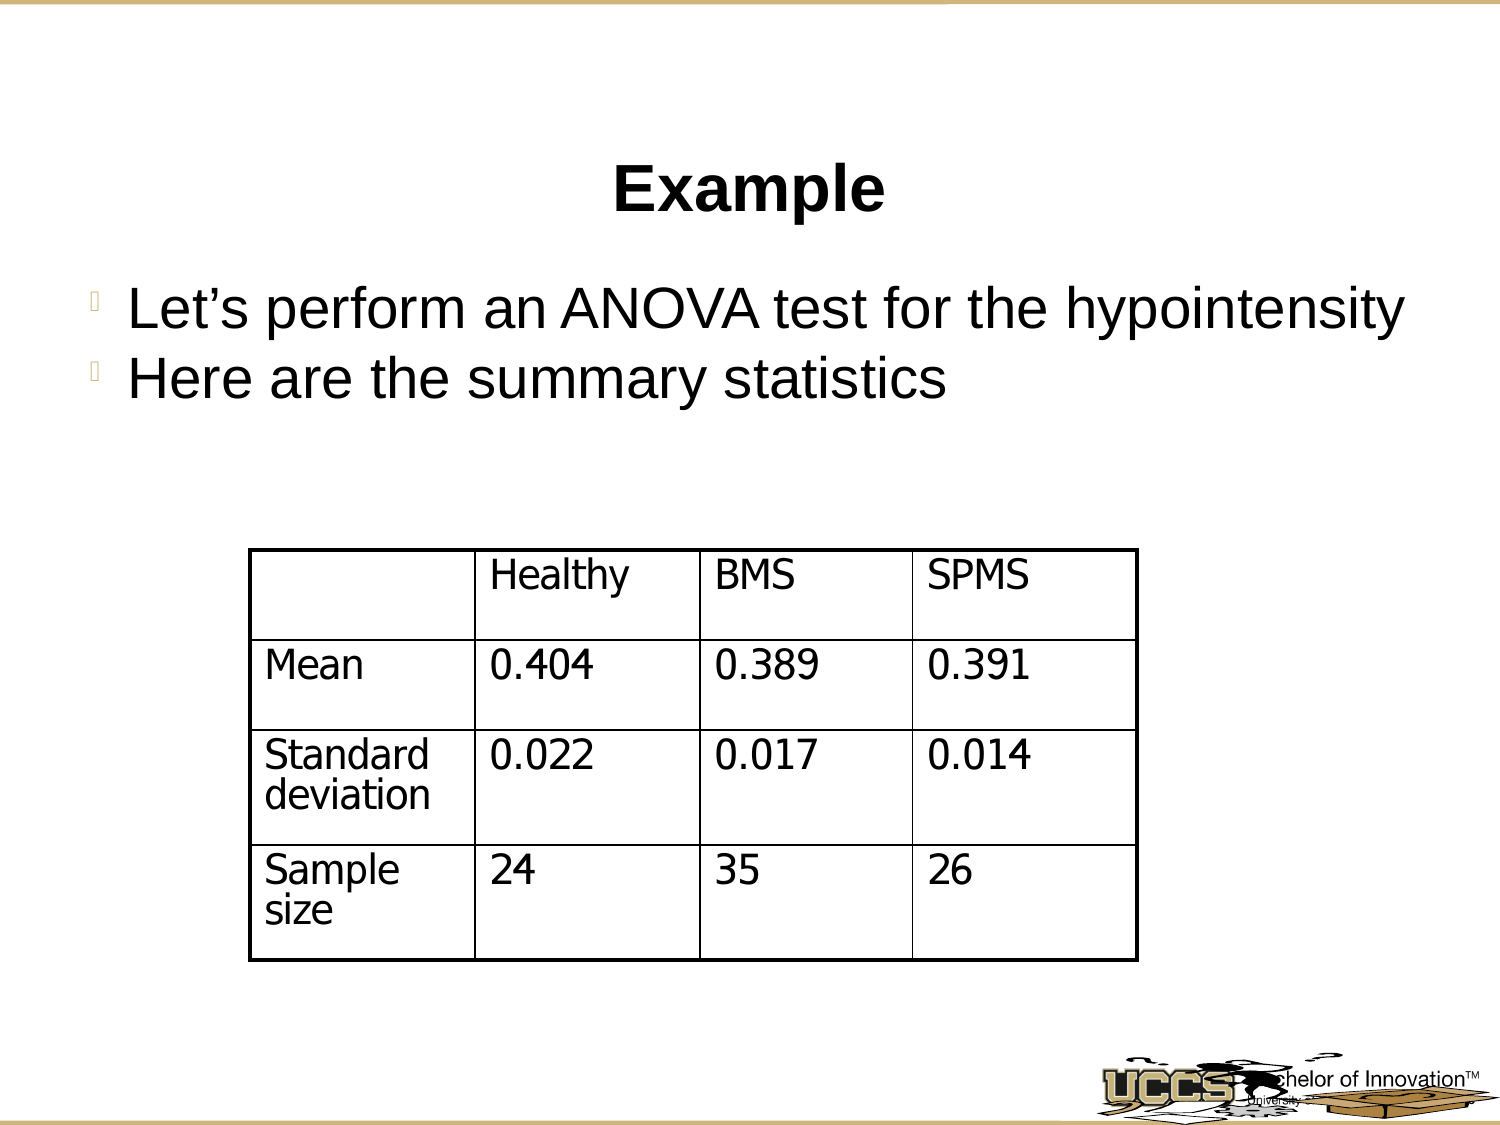

Example
Let’s perform an ANOVA test for the hypointensity
Here are the summary statistics

|  | Healthy | BMS | SPMS |
| --- | --- | --- | --- |
| Mean | 0.404 | 0.389 | 0.391 |
| Standard deviation | 0.022 | 0.017 | 0.014 |
| Sample size | 24 | 35 | 26 |